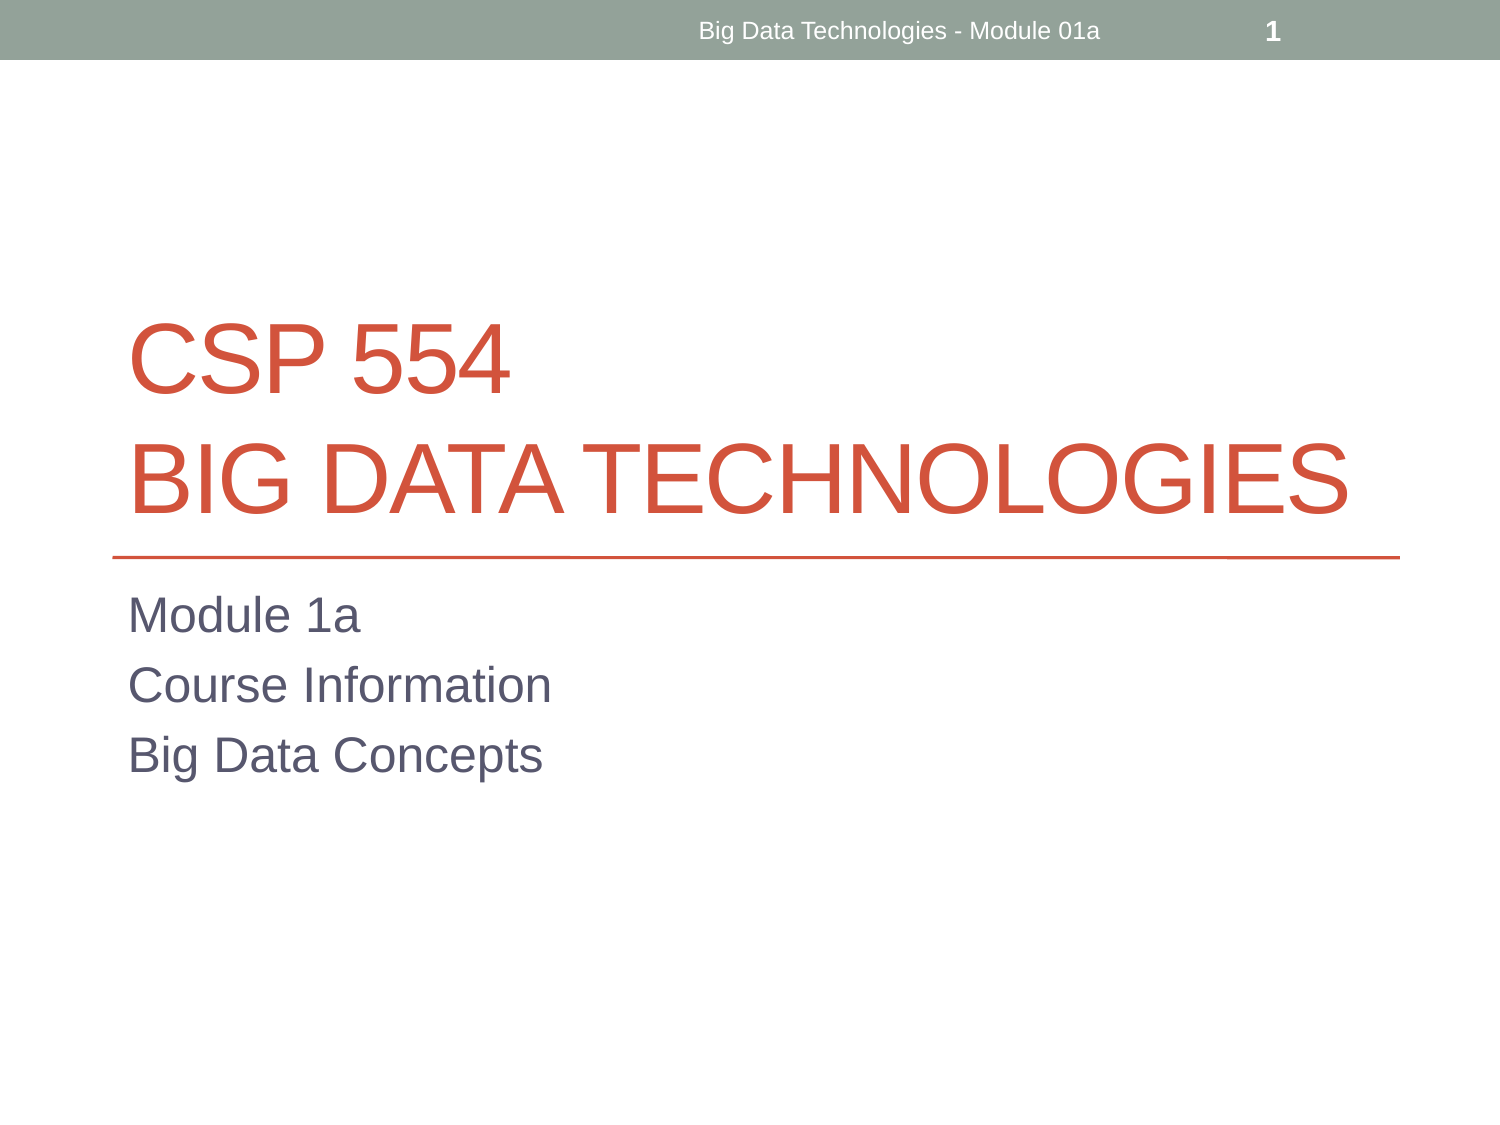

Big Data Technologies - Module 01a
1
# CSP 554 Big Data Technologies
Module 1a
Course Information
Big Data Concepts